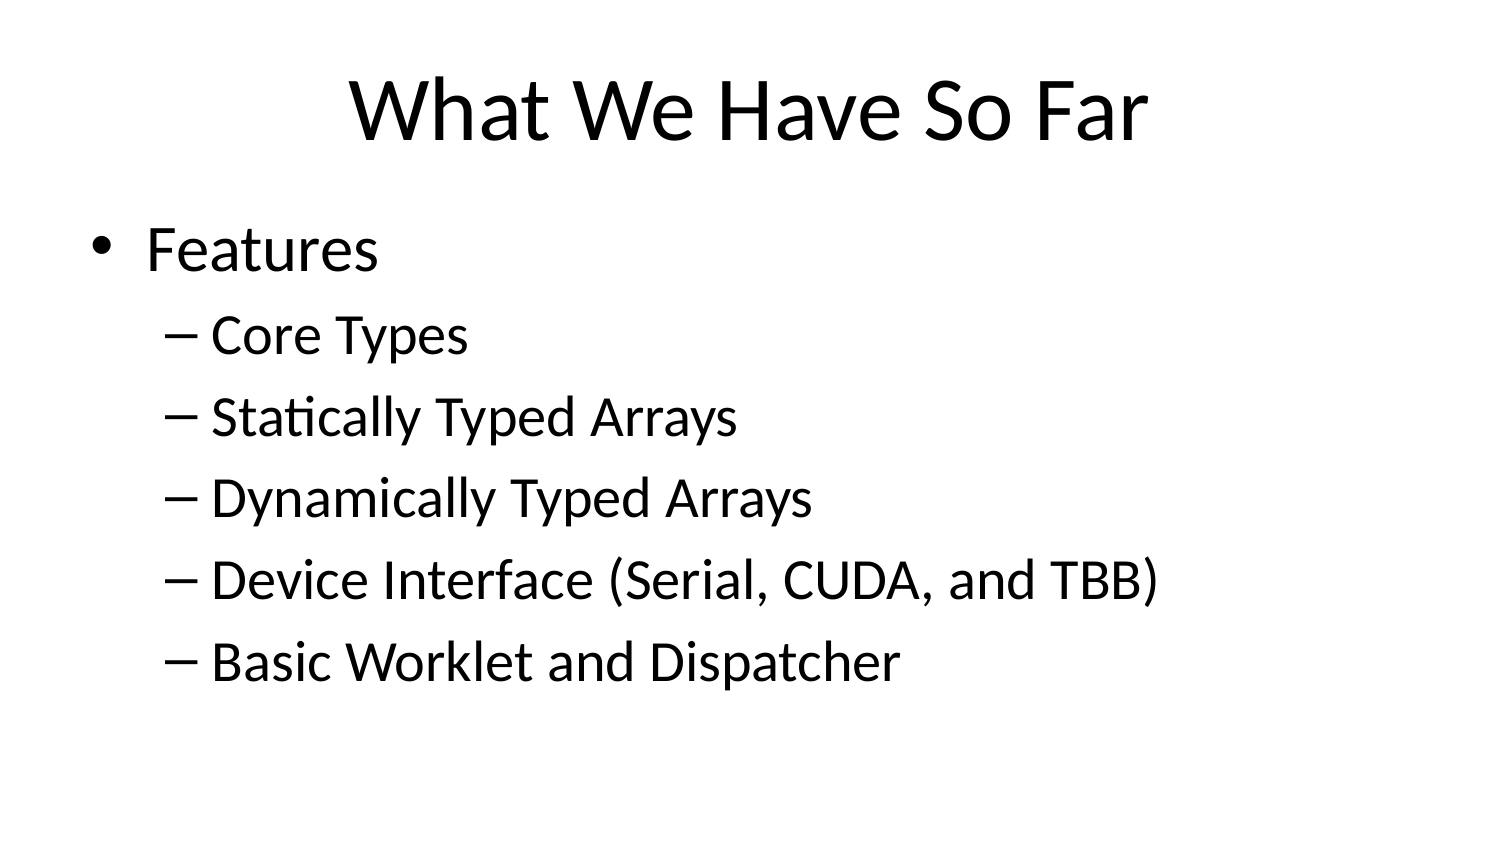

# What We Have So Far
Features
Core Types
Statically Typed Arrays
Dynamically Typed Arrays
Device Interface (Serial, CUDA, and TBB)
Basic Worklet and Dispatcher